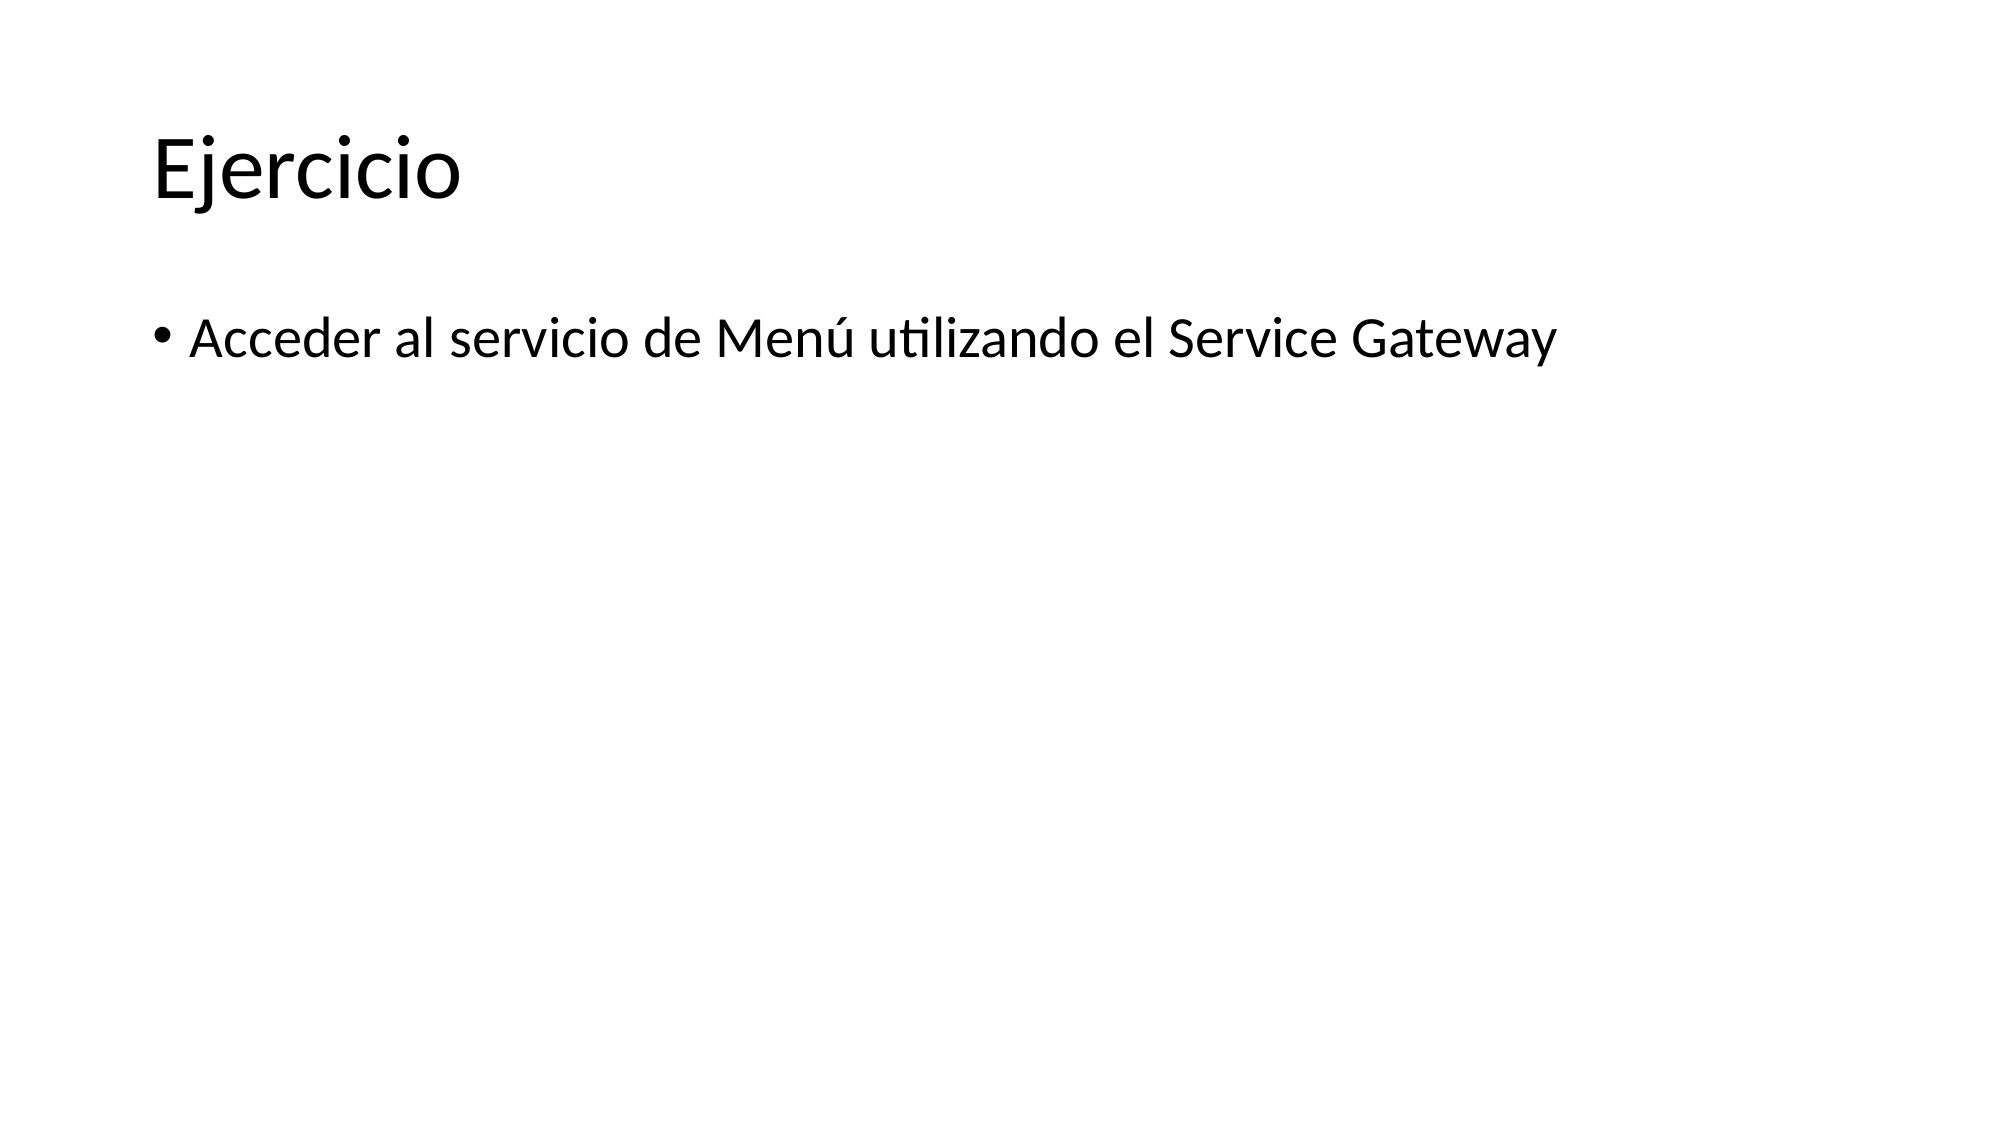

# Ejercicio
Acceder al servicio de Menú utilizando el Service Gateway